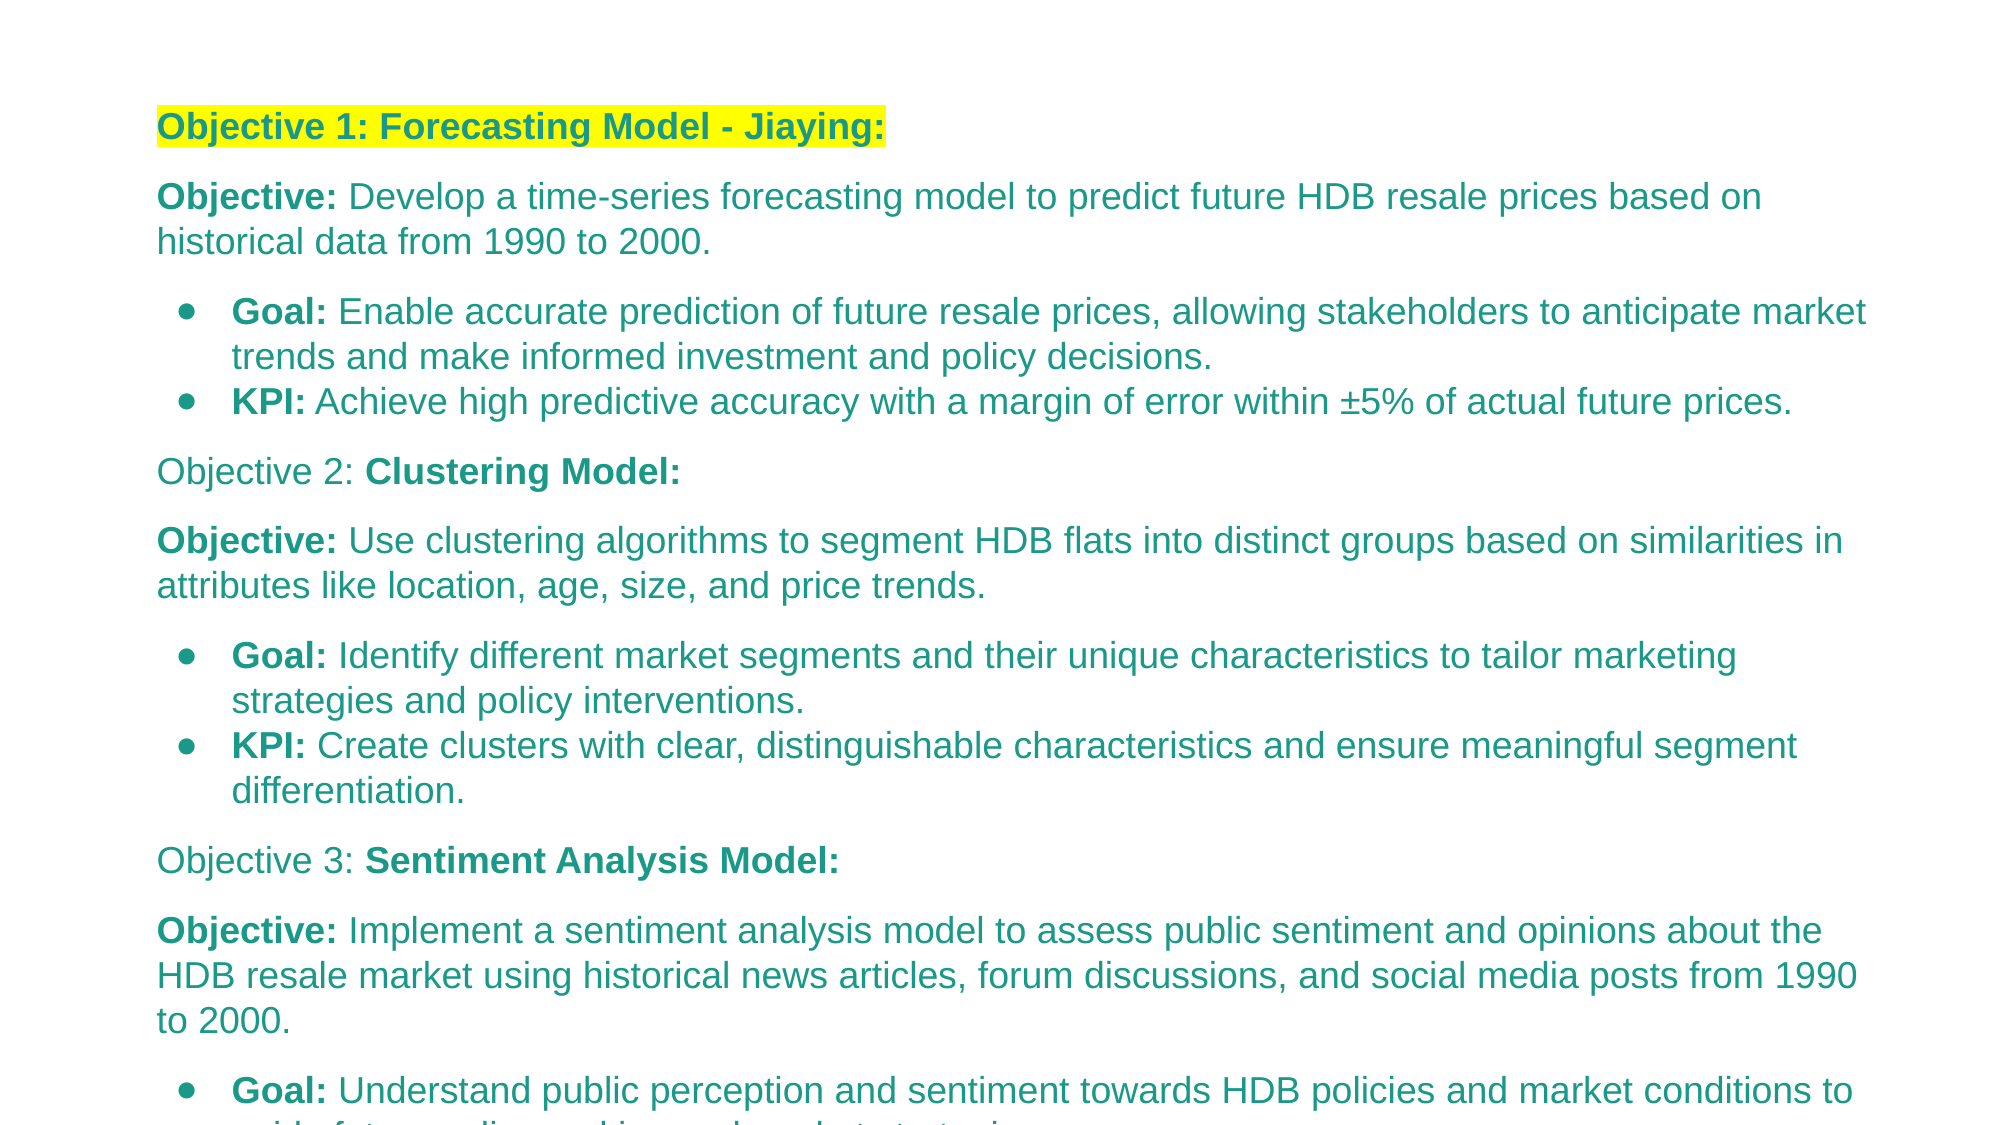

Objective 1: Forecasting Model - Jiaying:
Objective: Develop a time-series forecasting model to predict future HDB resale prices based on historical data from 1990 to 2000.
Goal: Enable accurate prediction of future resale prices, allowing stakeholders to anticipate market trends and make informed investment and policy decisions.
KPI: Achieve high predictive accuracy with a margin of error within ±5% of actual future prices.
Objective 2: Clustering Model:
Objective: Use clustering algorithms to segment HDB flats into distinct groups based on similarities in attributes like location, age, size, and price trends.
Goal: Identify different market segments and their unique characteristics to tailor marketing strategies and policy interventions.
KPI: Create clusters with clear, distinguishable characteristics and ensure meaningful segment differentiation.
Objective 3: Sentiment Analysis Model:
Objective: Implement a sentiment analysis model to assess public sentiment and opinions about the HDB resale market using historical news articles, forum discussions, and social media posts from 1990 to 2000.
Goal: Understand public perception and sentiment towards HDB policies and market conditions to guide future policy-making and market strategies.
KPI: Achieve high sentiment classification accuracy and extract key insights that correlate sentiment trends with market price movements.
Objective 4: Regression Model - Fariz:
Objective: Build a regression model to quantify the relationship between HDB resale prices and various influencing factors such as location, size, age, and economic indicators.
Goal: Provide precise estimates of how each factor impacts resale prices to help stakeholders understand price determinants.
KPI: Achieve high model interpretability and statistical significance of key factors, with a high R-squared value indicating good fit.
Objective 5: Classification Model:
Objective: Develop a classification model to categorize HDB flats into different price tiers (e.g., low, medium, high) based on their attributes.
Goal: Assist buyers and sellers in quickly identifying the value category of a property, streamlining decision-making.
KPI: Achieve high classification accuracy and balanced precision and recall across all price tiers.
Objective 6: Recommendation System - Hassan:
Objective: Create a recommendation system that suggests optimal buying or selling times and the best neighborhoods for investment based on historical price trends and individual preferences.
Goal: Provide personalized recommendations to potential buyers and sellers to maximize investment returns.
KPI: Measure user satisfaction and recommendation relevance, ensuring recommendations align with market movements.

Objective 7: Natural Language Processing (NLP) Model:
Objective: Use an NLP model to analyze textual data such as property descriptions, advertisements, and buyer reviews from the 1990 to 2000 period.
Goal: Extract valuable insights on features and amenities that were most appealing to buyers, informing future property development and marketing strategies.
KPI: Extract key themes and sentiment from textual data with high accuracy, providing actionable insights into buyer preferences.